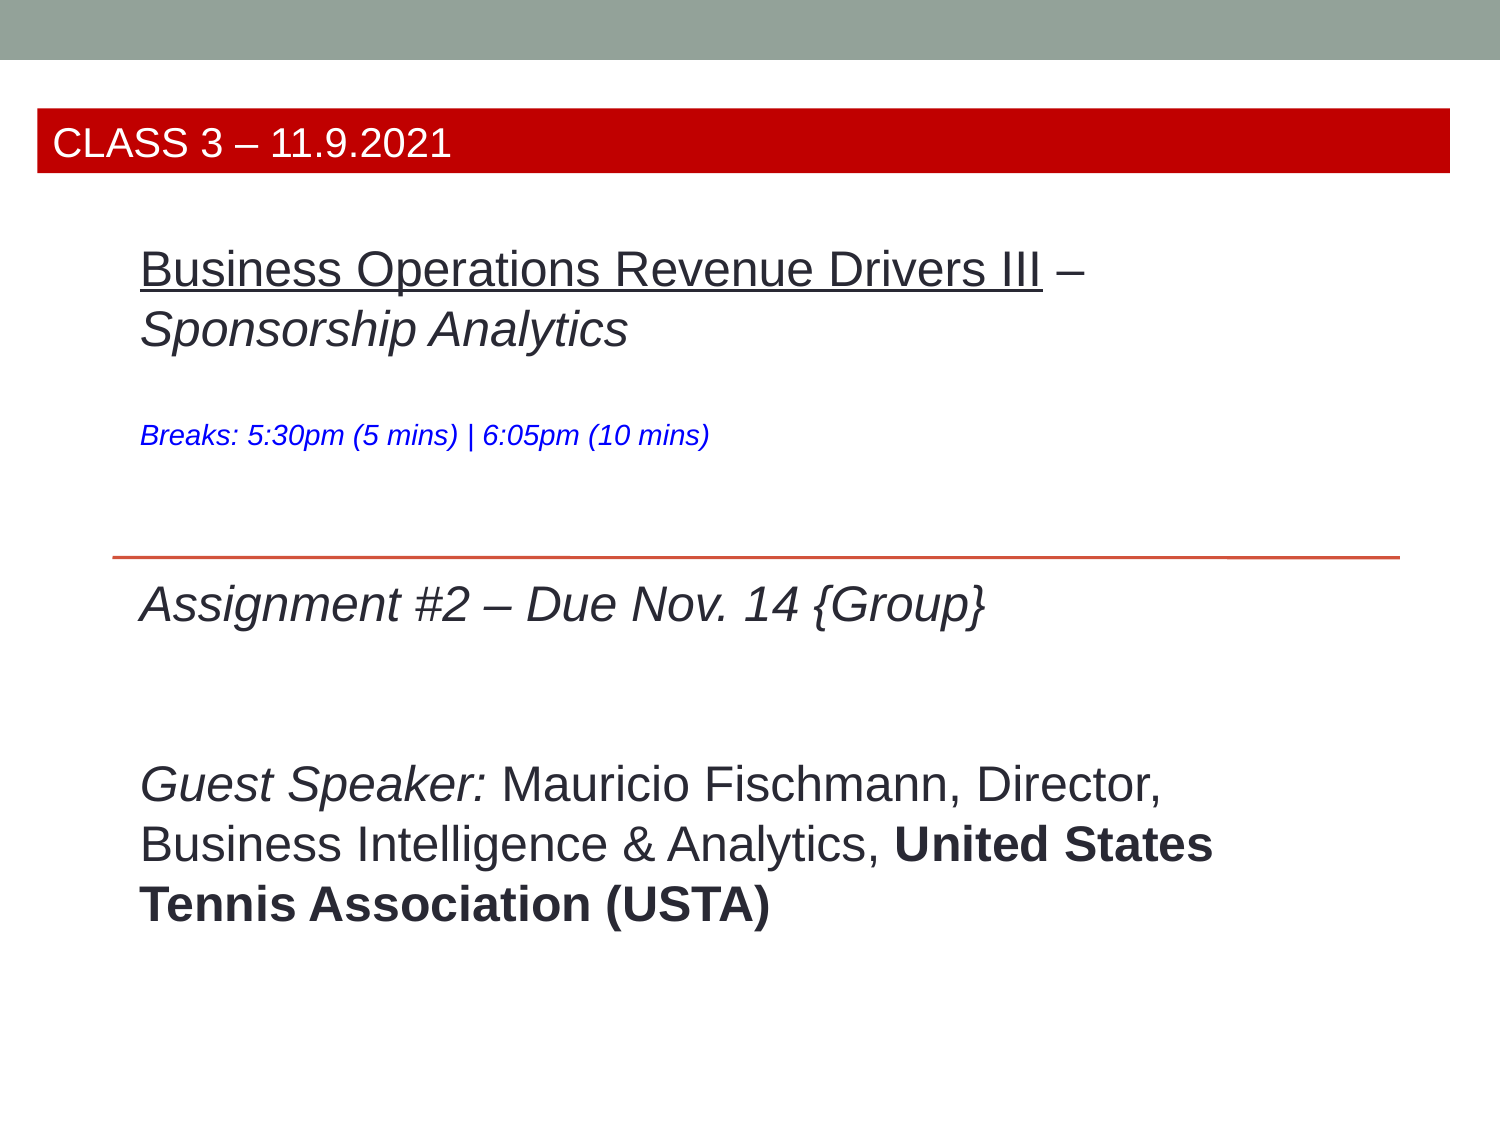

CLASS 3 – 11.9.2021
Business Operations Revenue Drivers III –
Sponsorship Analytics

Breaks: 5:30pm (5 mins) | 6:05pm (10 mins)

Assignment #2 – Due Nov. 14 {Group}

Guest Speaker: Mauricio Fischmann, Director, Business Intelligence & Analytics, United States Tennis Association (USTA)